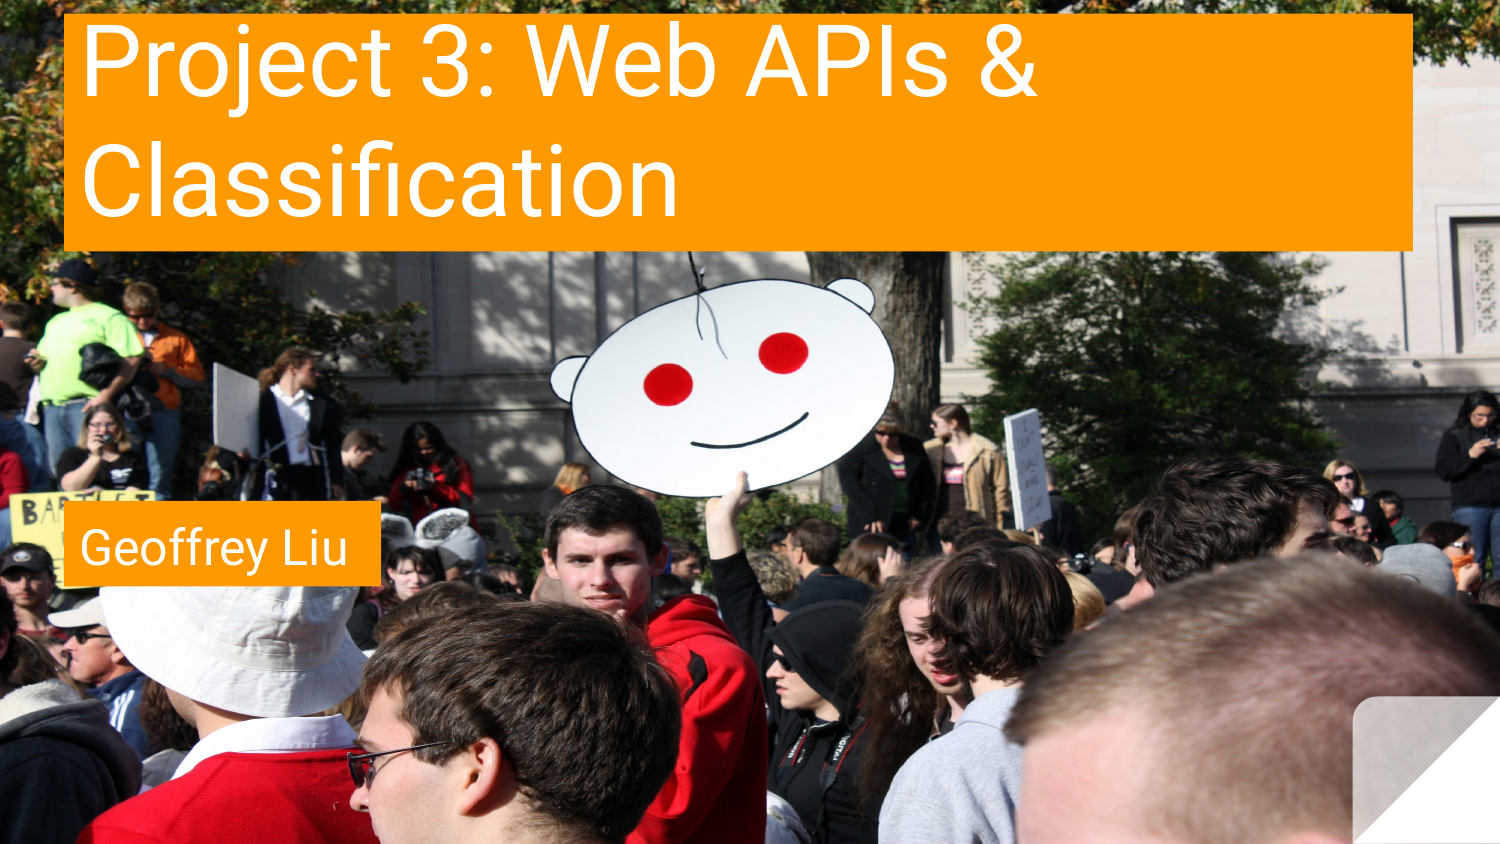

# Project 3: Web APIs & Classification
Geoffrey Liu